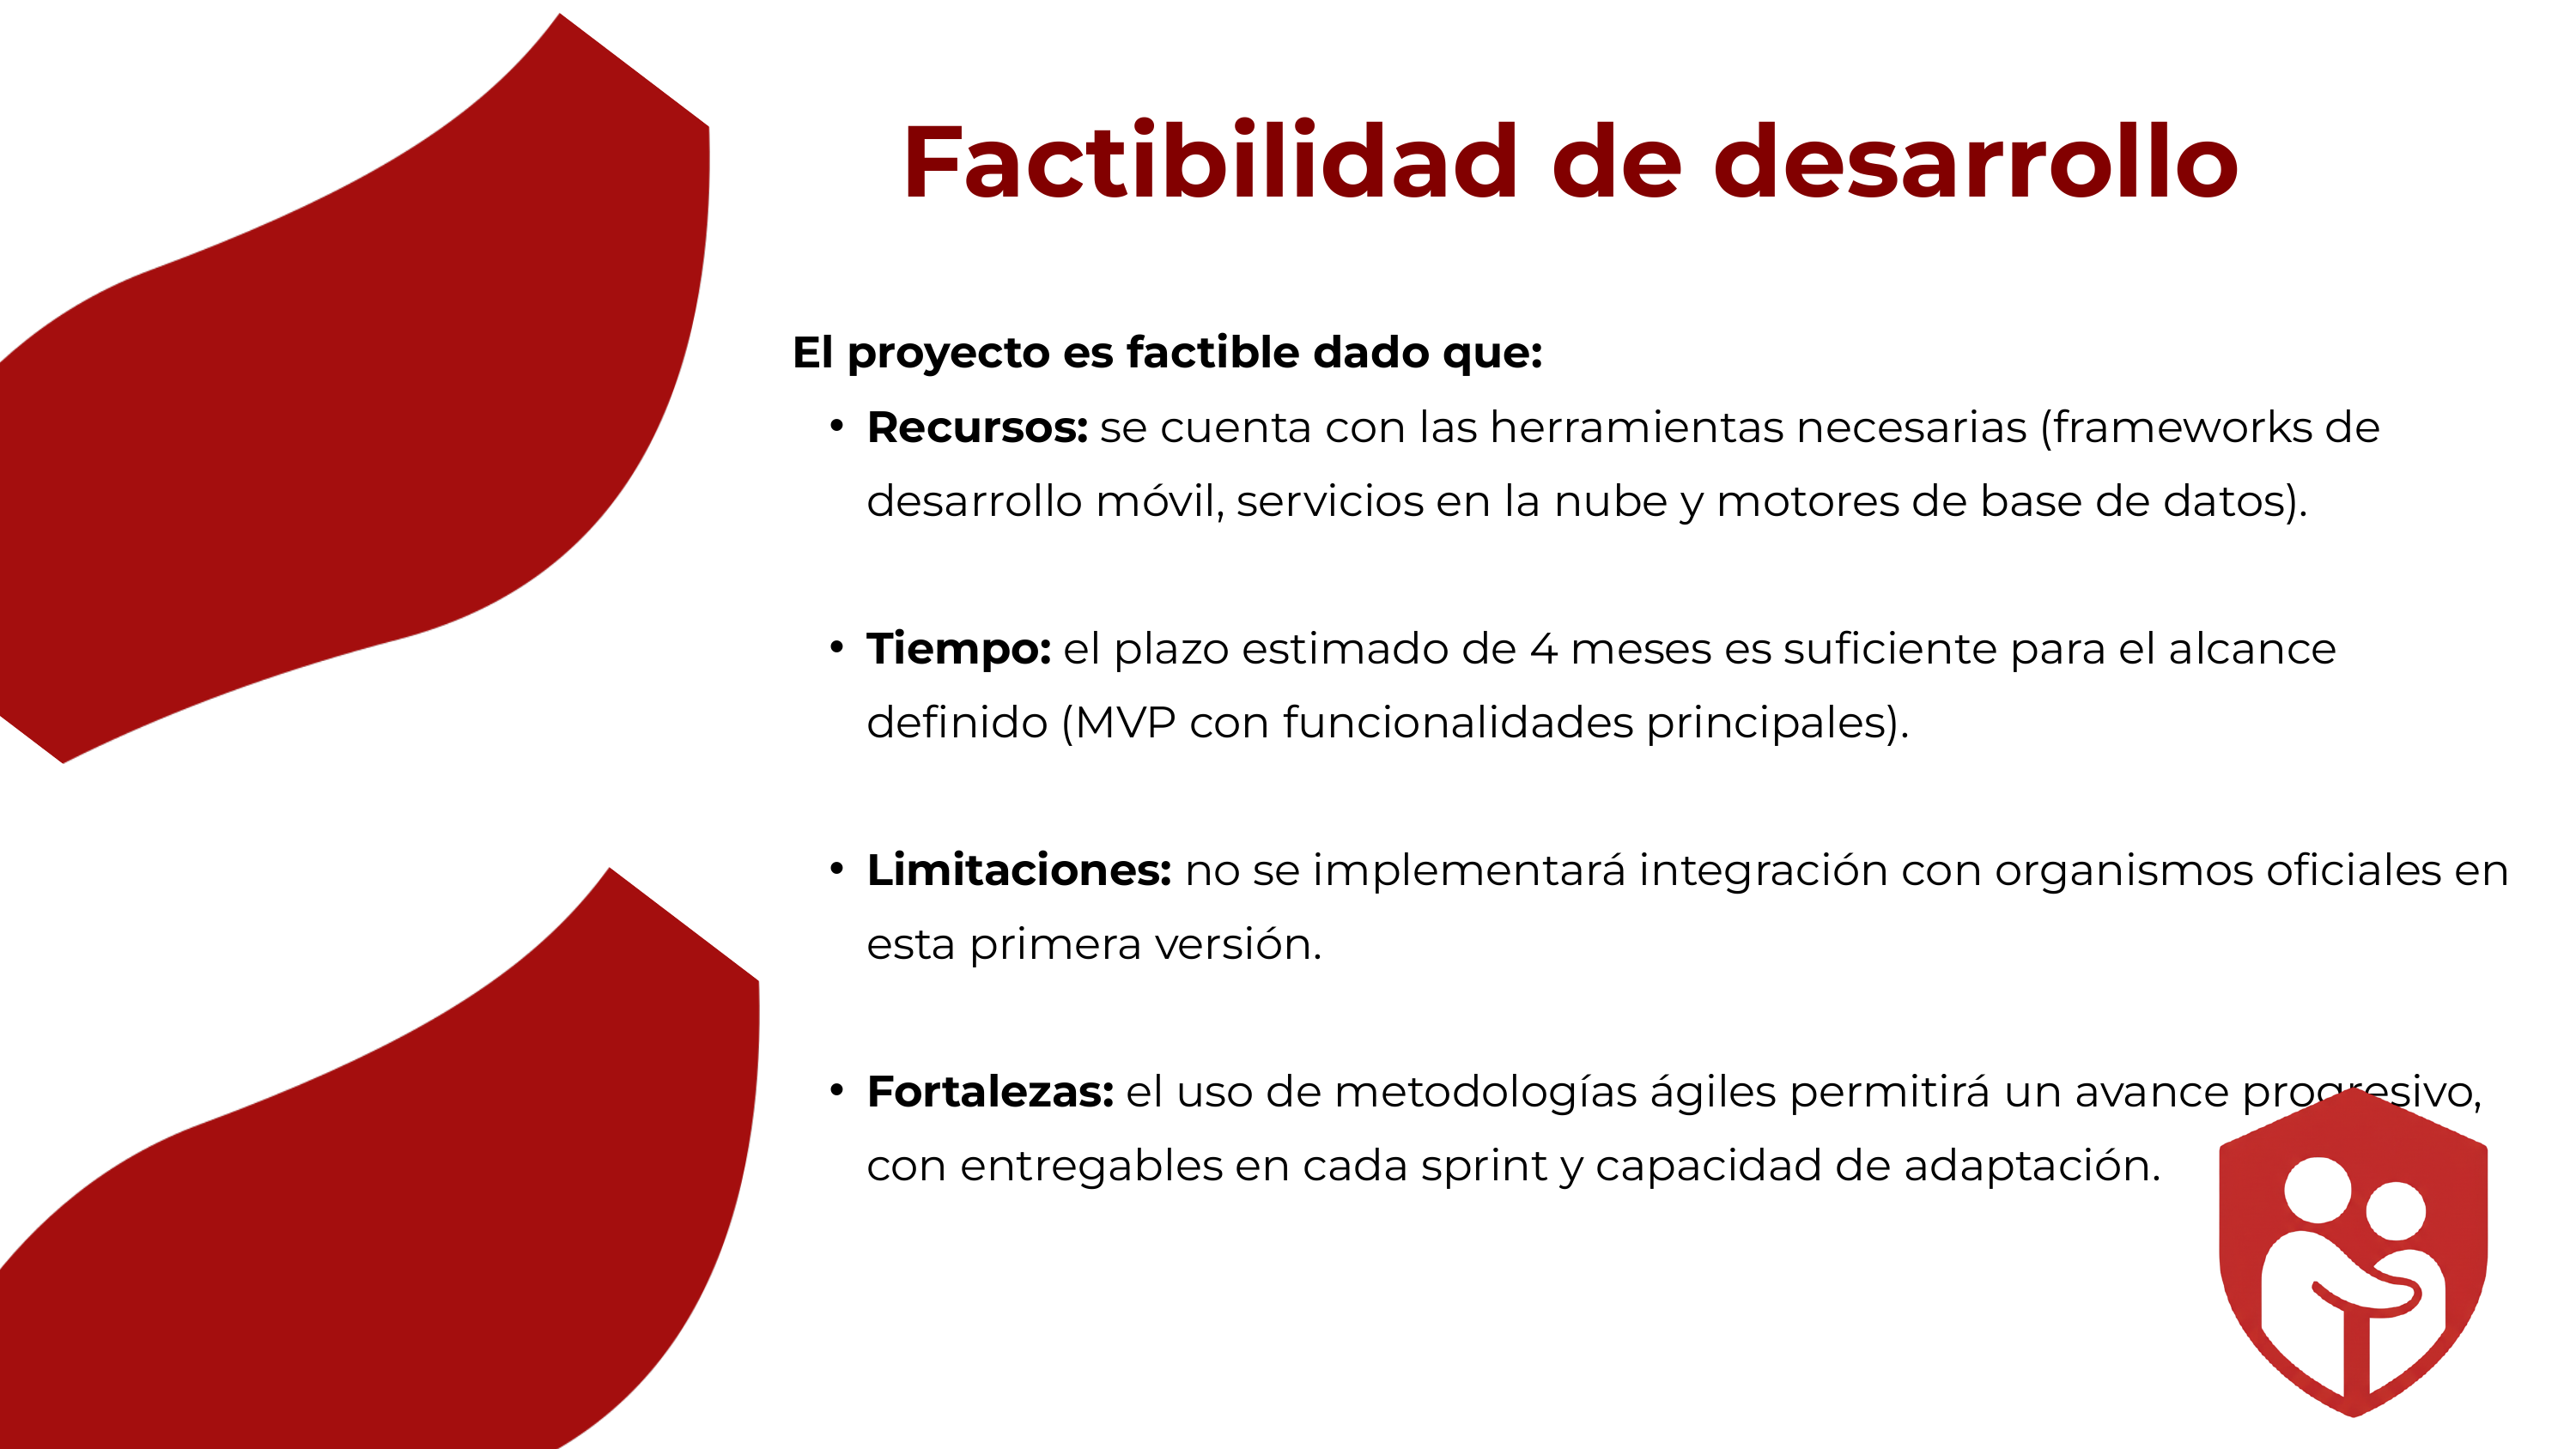

Factibilidad de desarrollo
El proyecto es factible dado que:
Recursos: se cuenta con las herramientas necesarias (frameworks de desarrollo móvil, servicios en la nube y motores de base de datos).

Tiempo: el plazo estimado de 4 meses es suficiente para el alcance definido (MVP con funcionalidades principales).

Limitaciones: no se implementará integración con organismos oficiales en esta primera versión.

Fortalezas: el uso de metodologías ágiles permitirá un avance progresivo, con entregables en cada sprint y capacidad de adaptación.